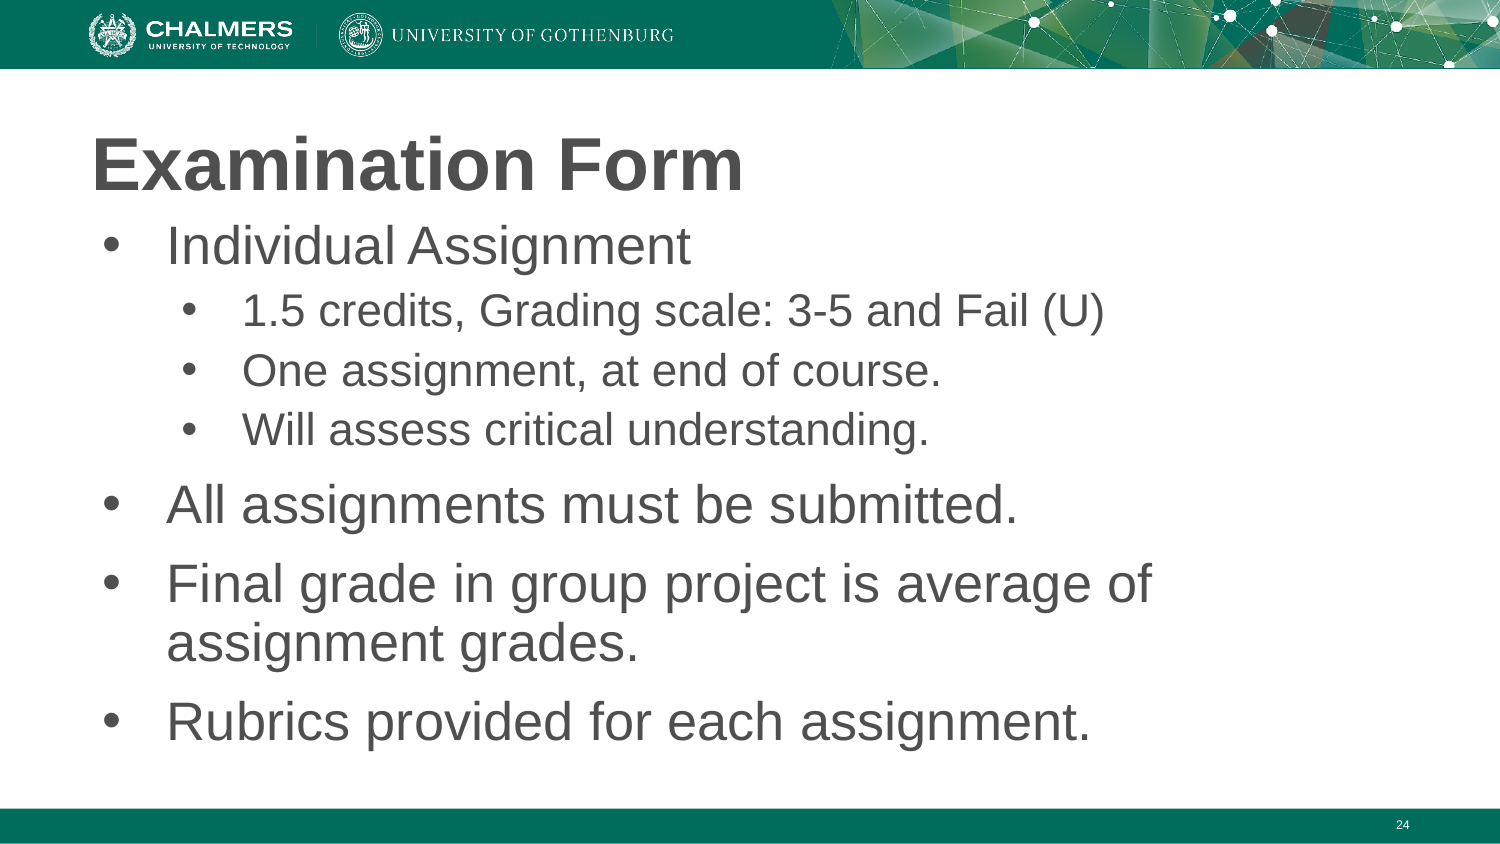

# Examination Form
Individual Assignment
1.5 credits, Grading scale: 3-5 and Fail (U)
One assignment, at end of course.
Will assess critical understanding.
All assignments must be submitted.
Final grade in group project is average of assignment grades.
Rubrics provided for each assignment.
24